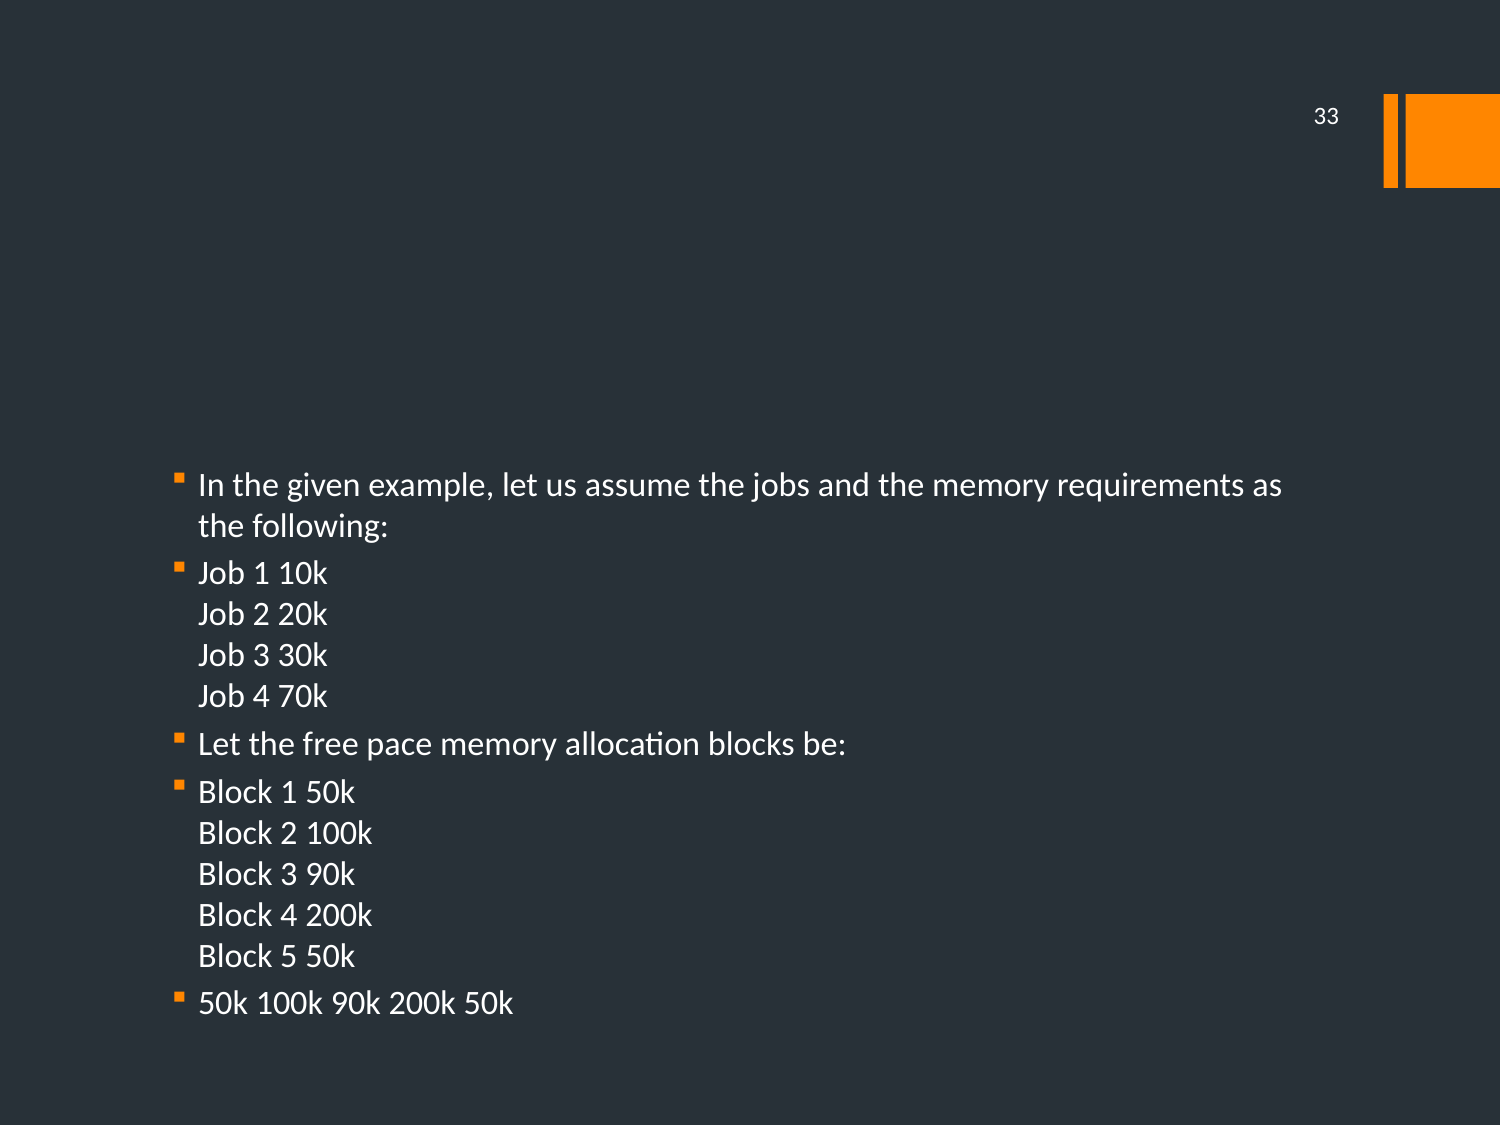

33
#
In the given example, let us assume the jobs and the memory requirements as the following:
Job 1 10k
Job 2 20k
Job 3 30k
Job 4 70k
Let the free pace memory allocation blocks be:
Block 1 50k
Block 2 100k
Block 3 90k
Block 4 200k
Block 5 50k
50k 100k 90k 200k 50k